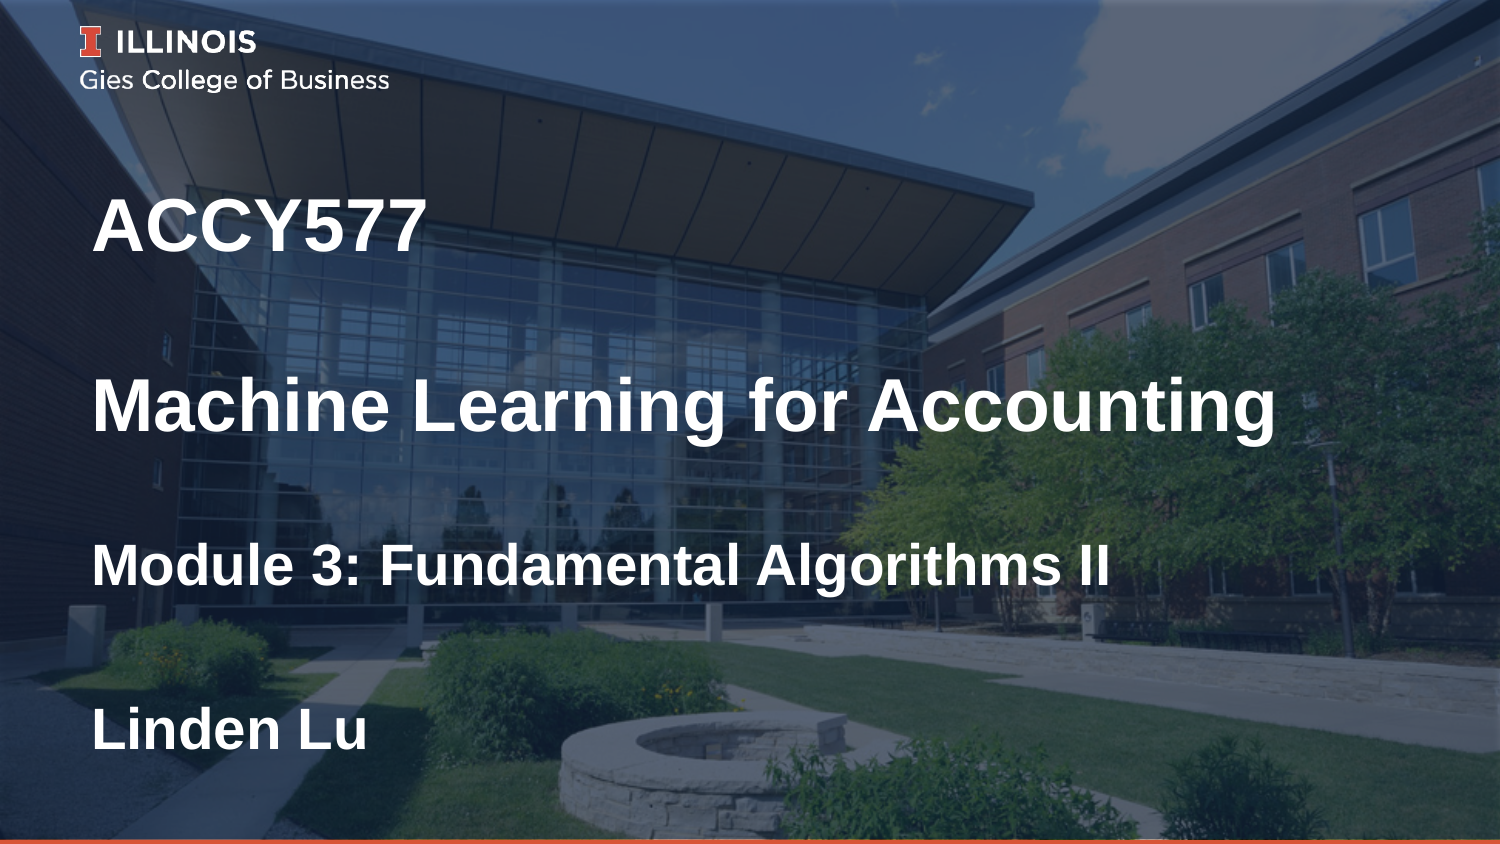

# ACCY577 Machine Learning for Accounting
Module 3: Fundamental Algorithms II

Linden Lu